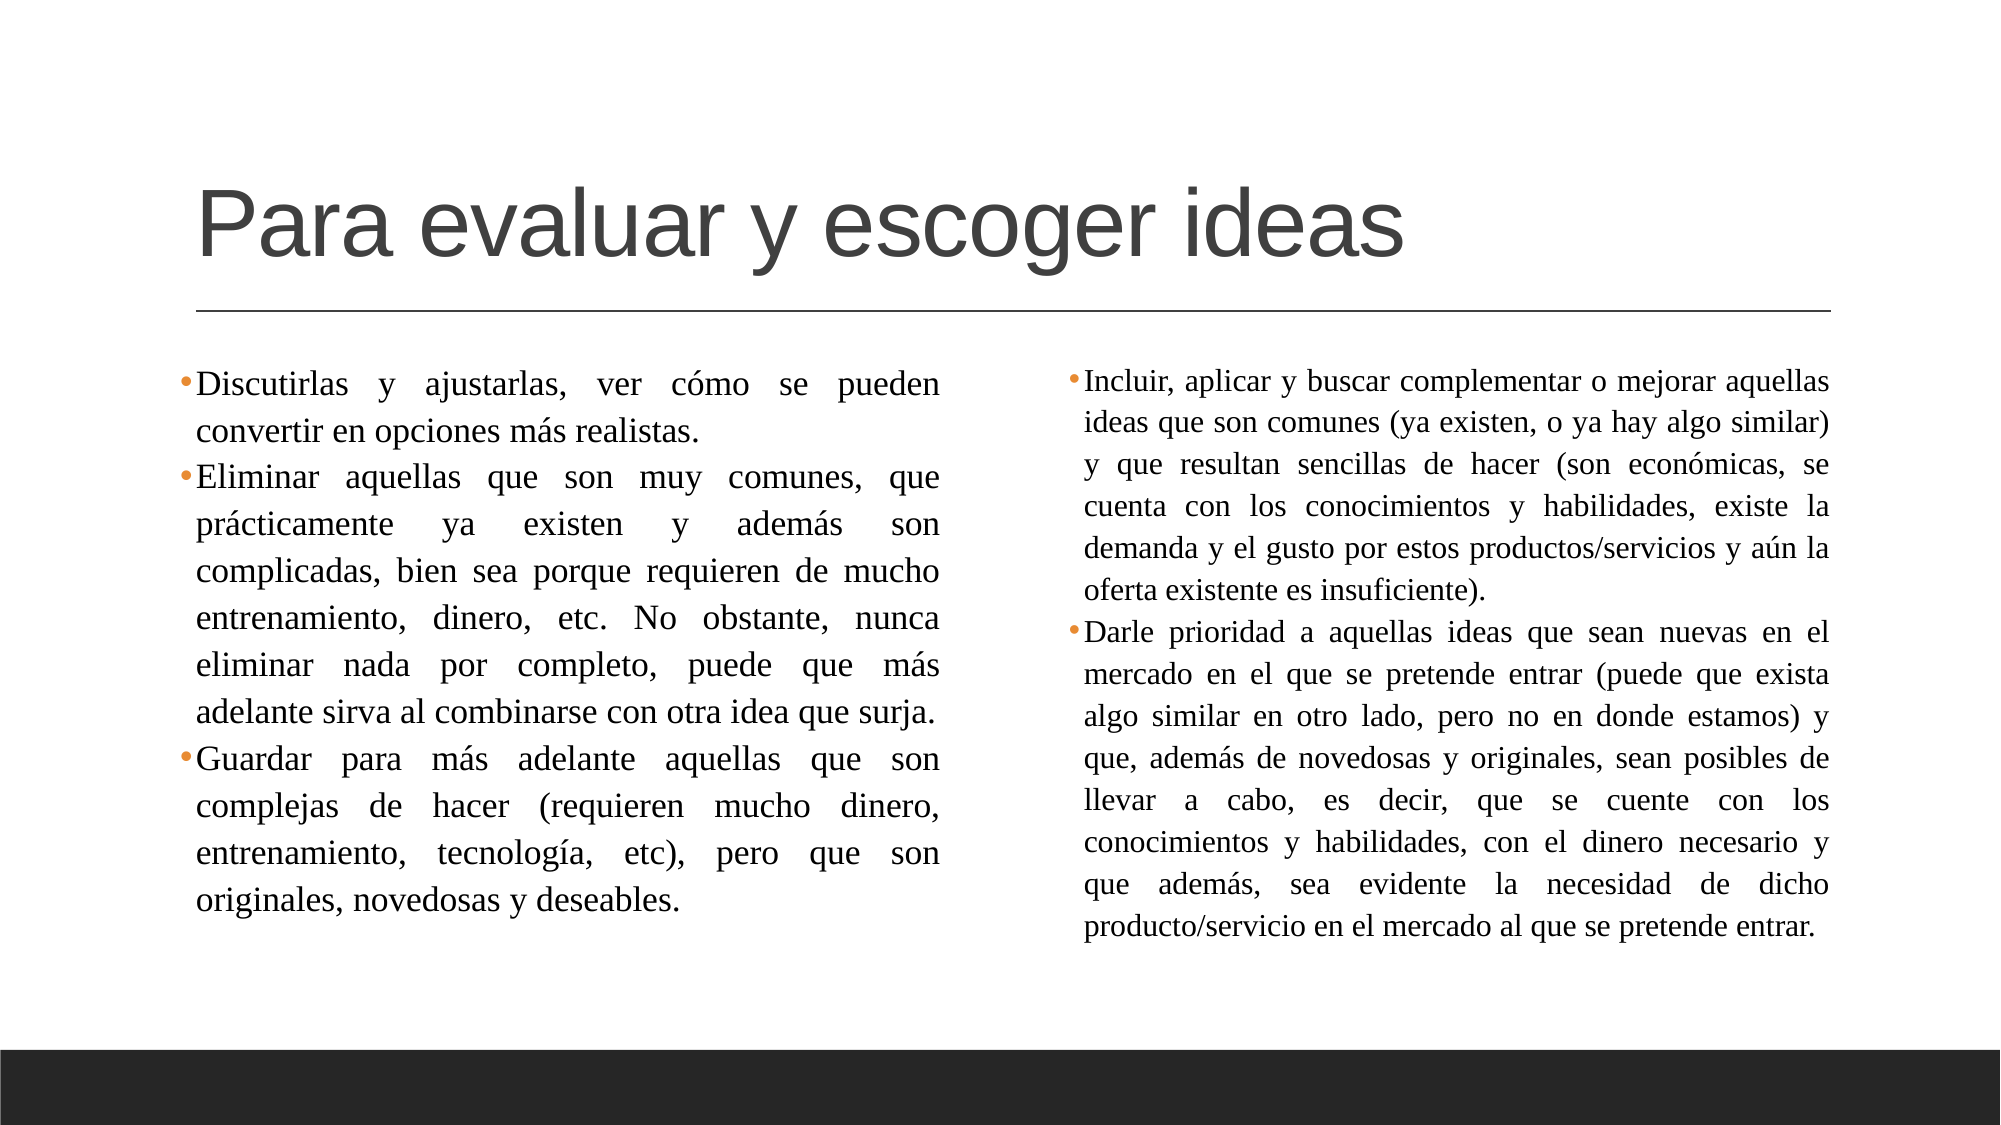

# Para evaluar y escoger ideas
Discutirlas y ajustarlas, ver cómo se pueden convertir en opciones más realistas.
Eliminar aquellas que son muy comunes, que prácticamente ya existen y además son complicadas, bien sea porque requieren de mucho entrenamiento, dinero, etc. No obstante, nunca eliminar nada por completo, puede que más adelante sirva al combinarse con otra idea que surja.
Guardar para más adelante aquellas que son complejas de hacer (requieren mucho dinero, entrenamiento, tecnología, etc), pero que son originales, novedosas y deseables.

Incluir, aplicar y buscar complementar o mejorar aquellas ideas que son comunes (ya existen, o ya hay algo similar) y que resultan sencillas de hacer (son económicas, se cuenta con los conocimientos y habilidades, existe la demanda y el gusto por estos productos/servicios y aún la oferta existente es insuficiente).
Darle prioridad a aquellas ideas que sean nuevas en el mercado en el que se pretende entrar (puede que exista algo similar en otro lado, pero no en donde estamos) y que, además de novedosas y originales, sean posibles de llevar a cabo, es decir, que se cuente con los conocimientos y habilidades, con el dinero necesario y que además, sea evidente la necesidad de dicho producto/servicio en el mercado al que se pretende entrar.